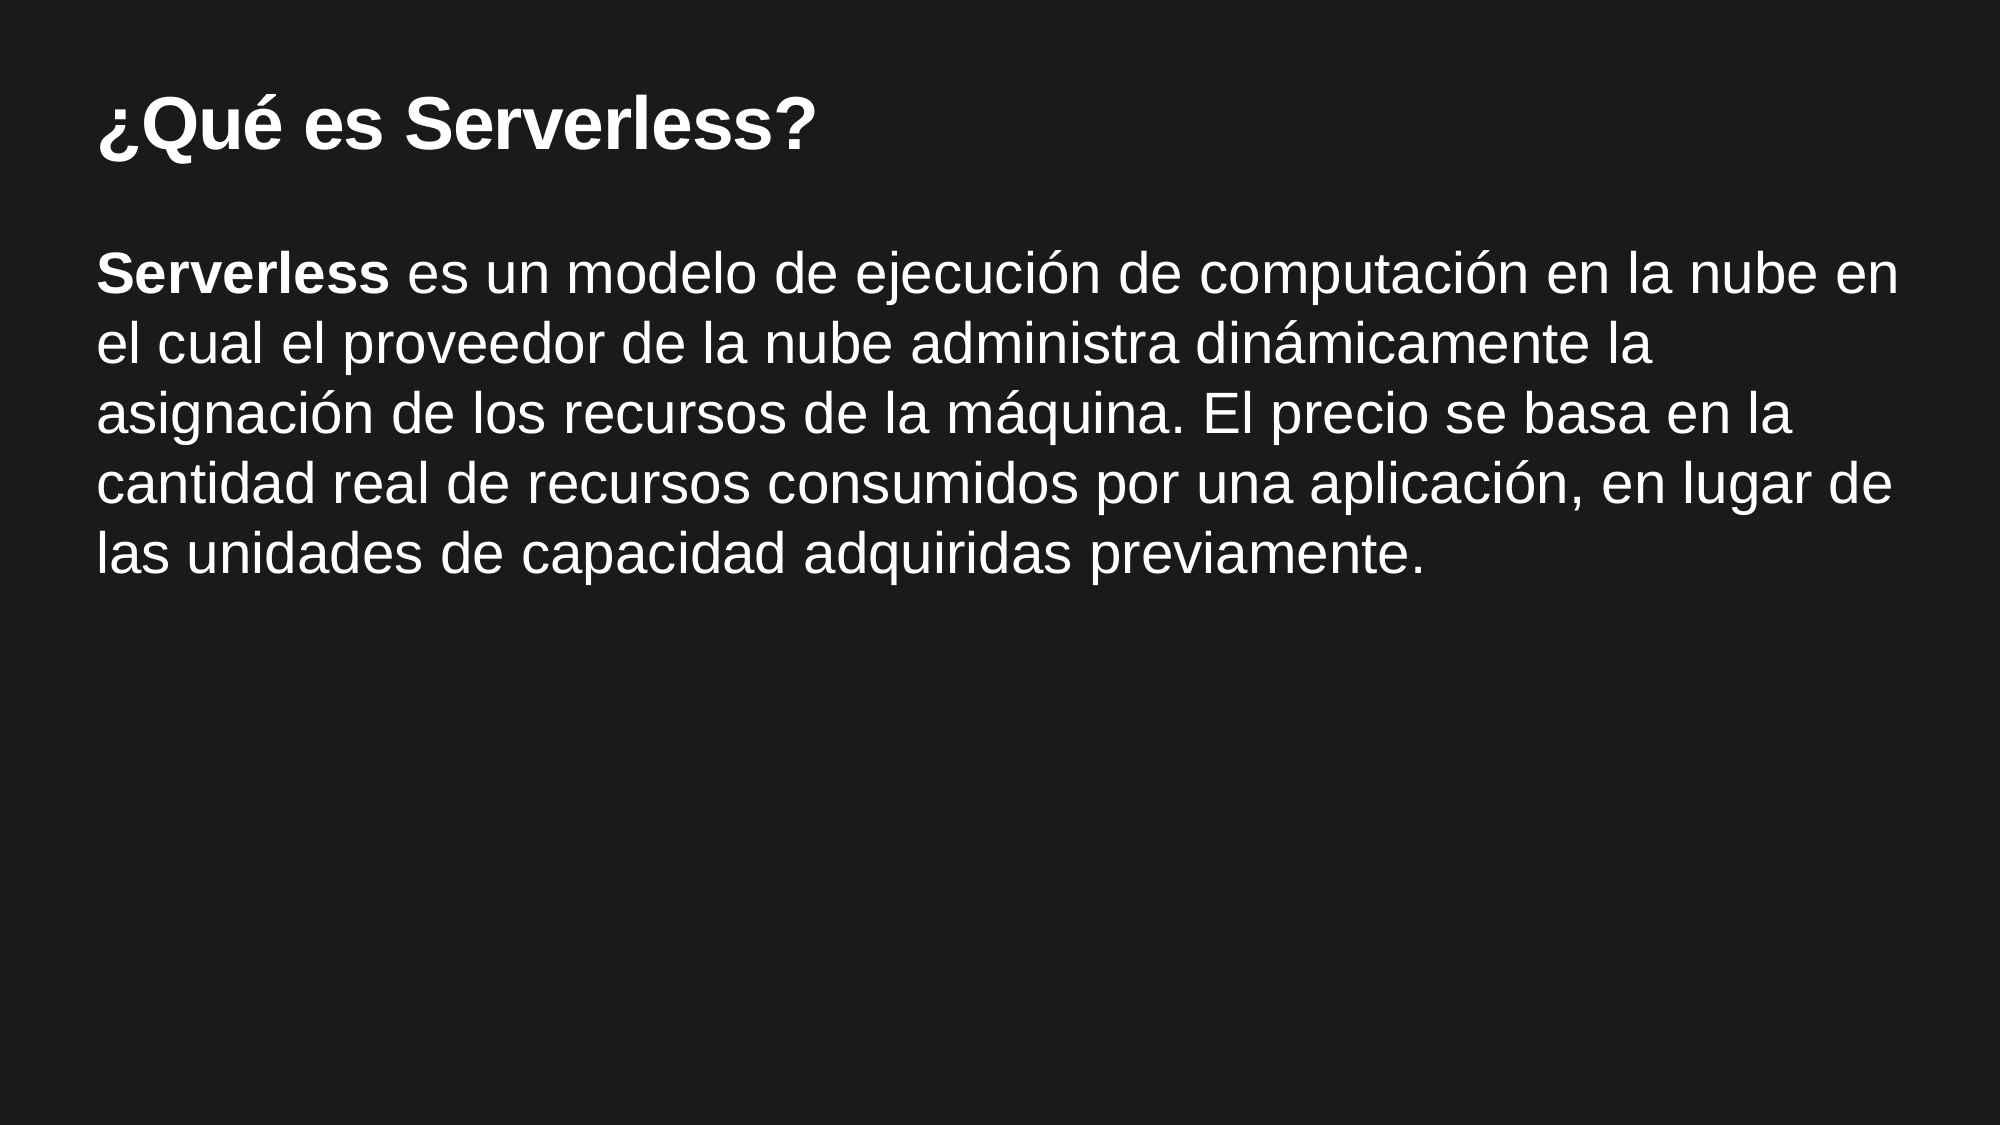

# ¿Qué es Serverless?
Serverless es un modelo de ejecución de computación en la nube en el cual el proveedor de la nube administra dinámicamente la asignación de los recursos de la máquina. El precio se basa en la cantidad real de recursos consumidos por una aplicación, en lugar de las unidades de capacidad adquiridas previamente.